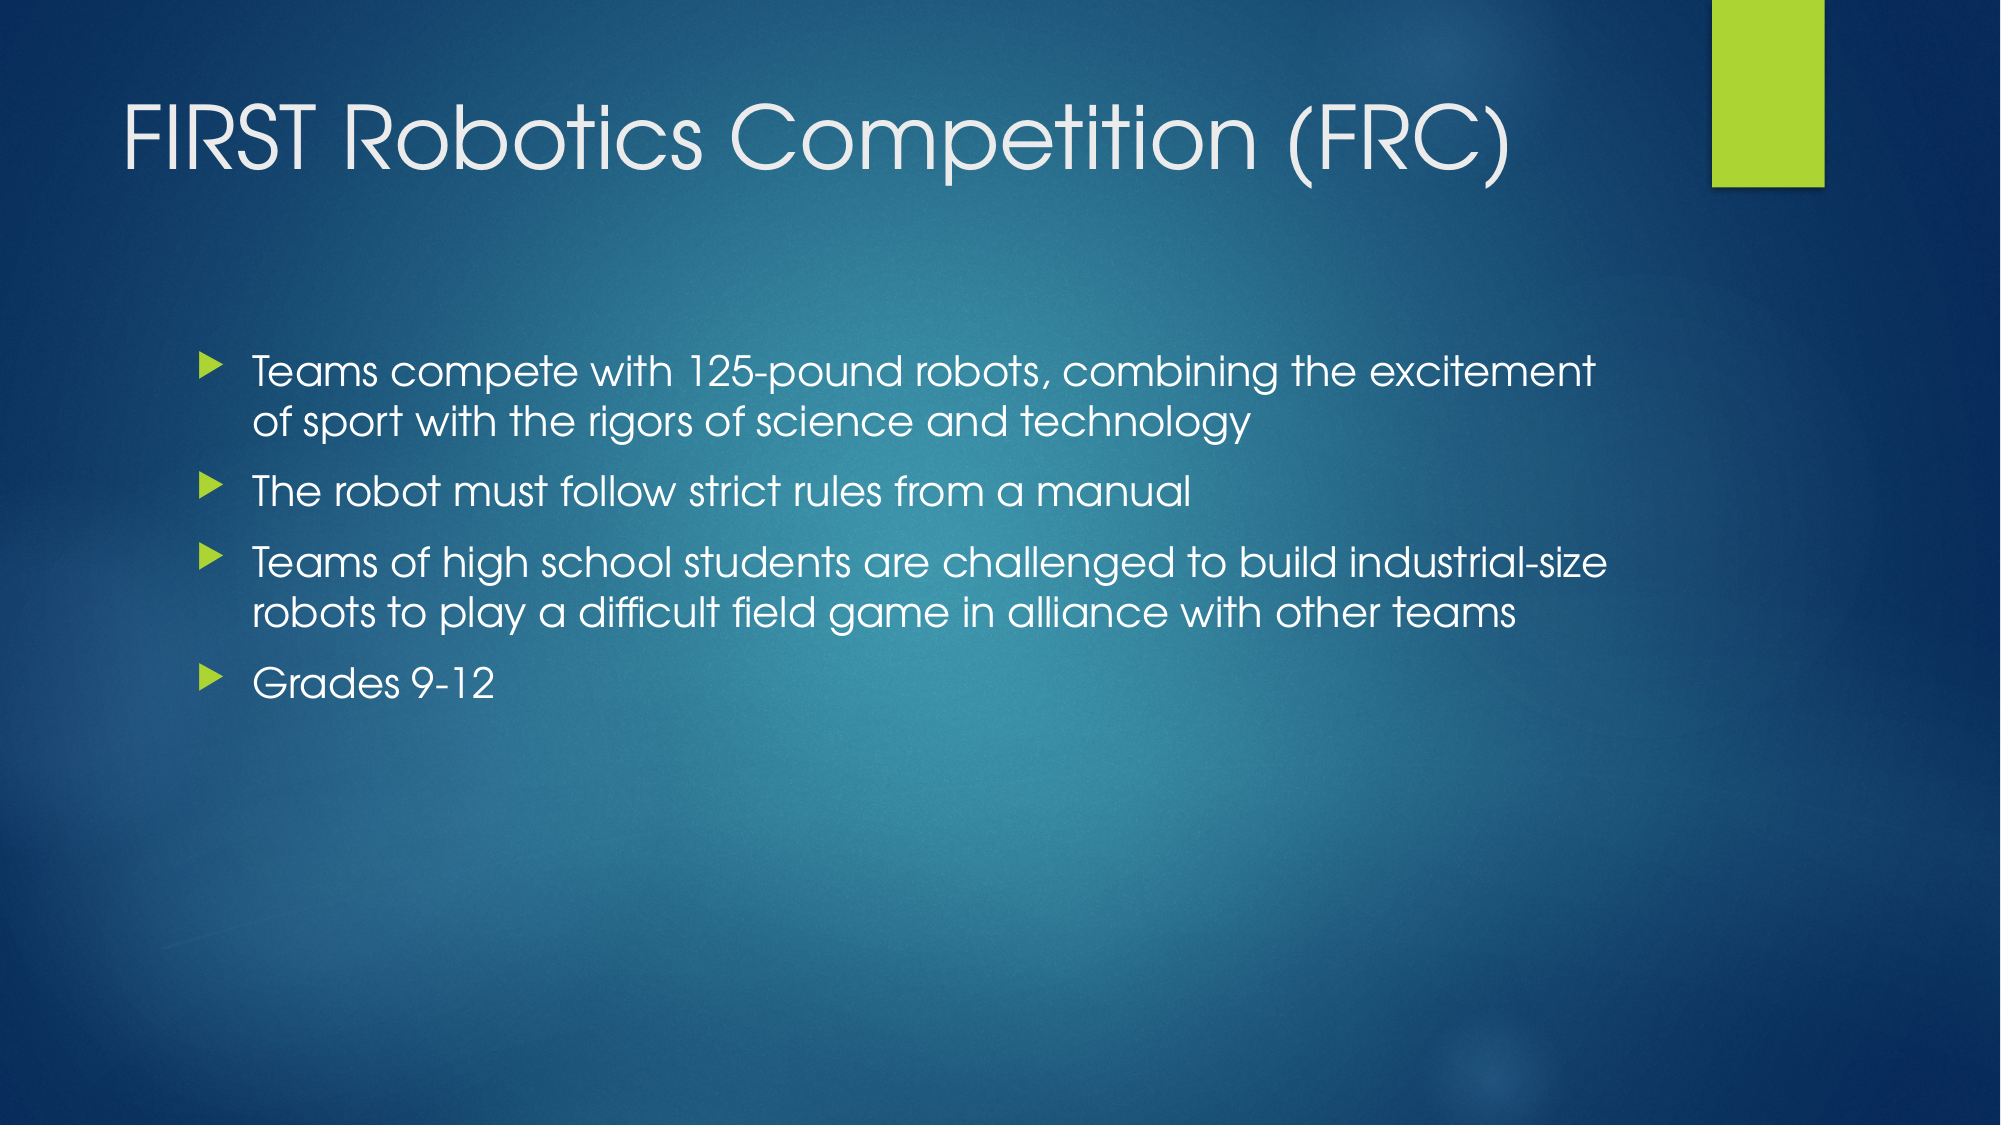

# FIRST Robotics Competition (FRC)
Teams compete with 125-pound robots, combining the excitement of sport with the rigors of science and technology
The robot must follow strict rules from a manual
Teams of high school students are challenged to build industrial-size robots to play a difficult field game in alliance with other teams
Grades 9-12